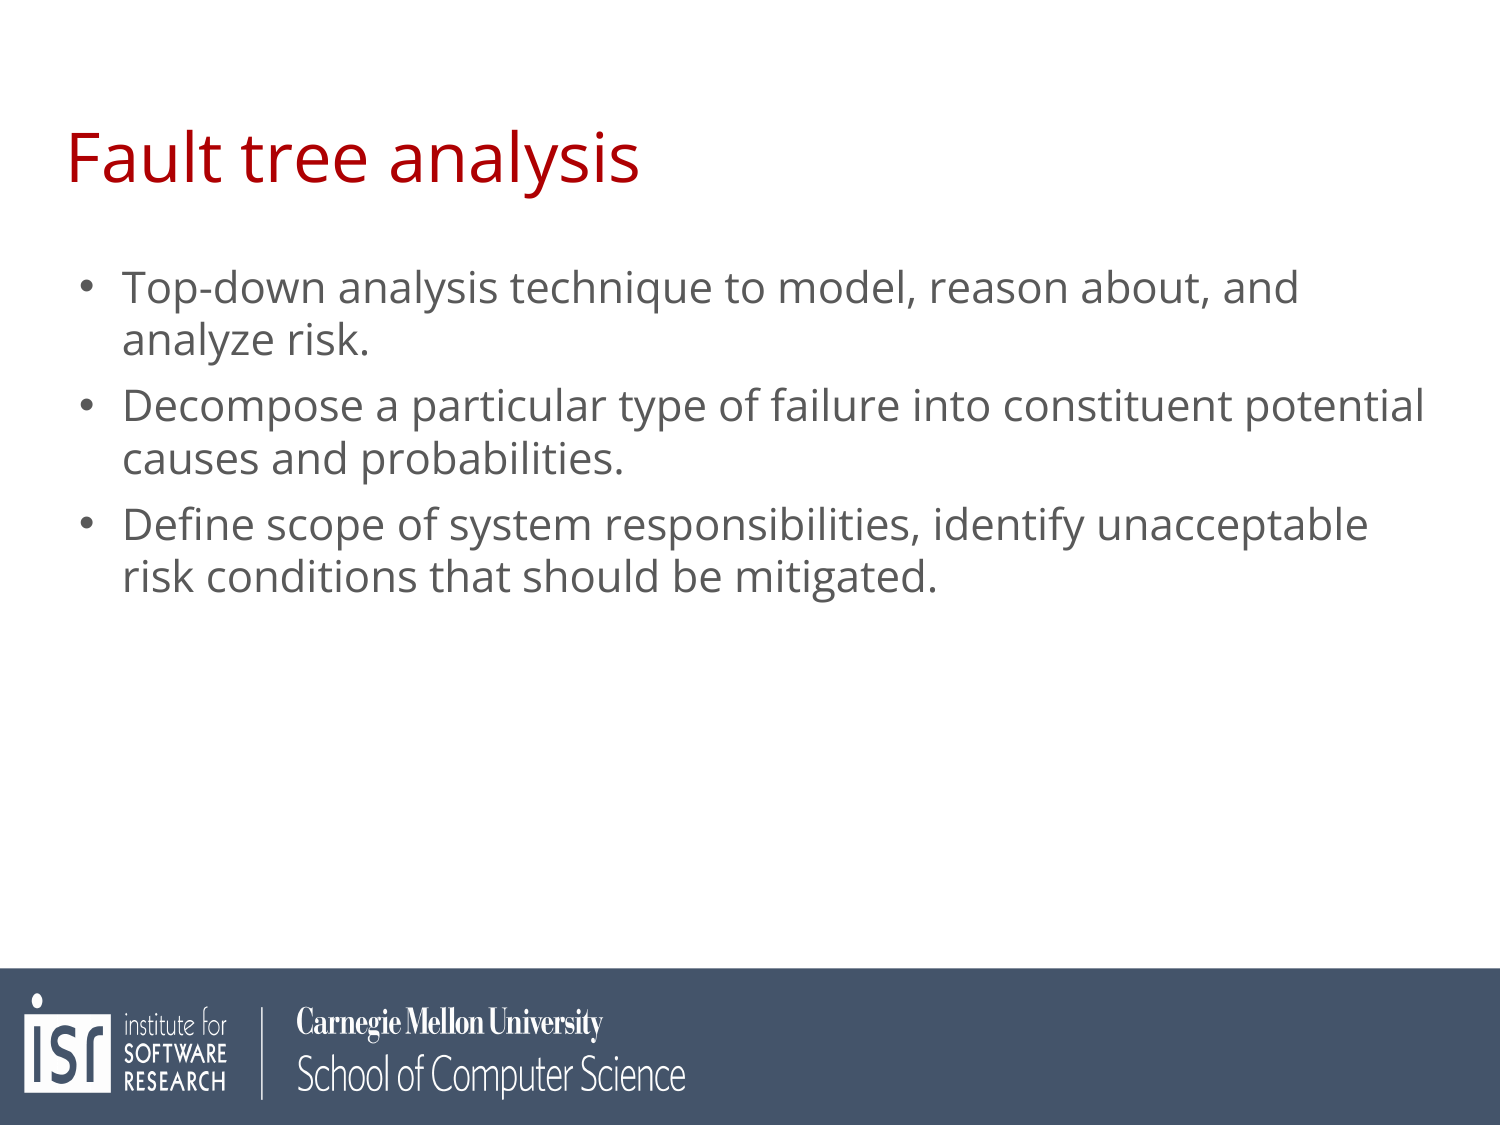

# Fault tree analysis
Top-down analysis technique to model, reason about, and analyze risk.
Decompose a particular type of failure into constituent potential causes and probabilities.
Define scope of system responsibilities, identify unacceptable risk conditions that should be mitigated.